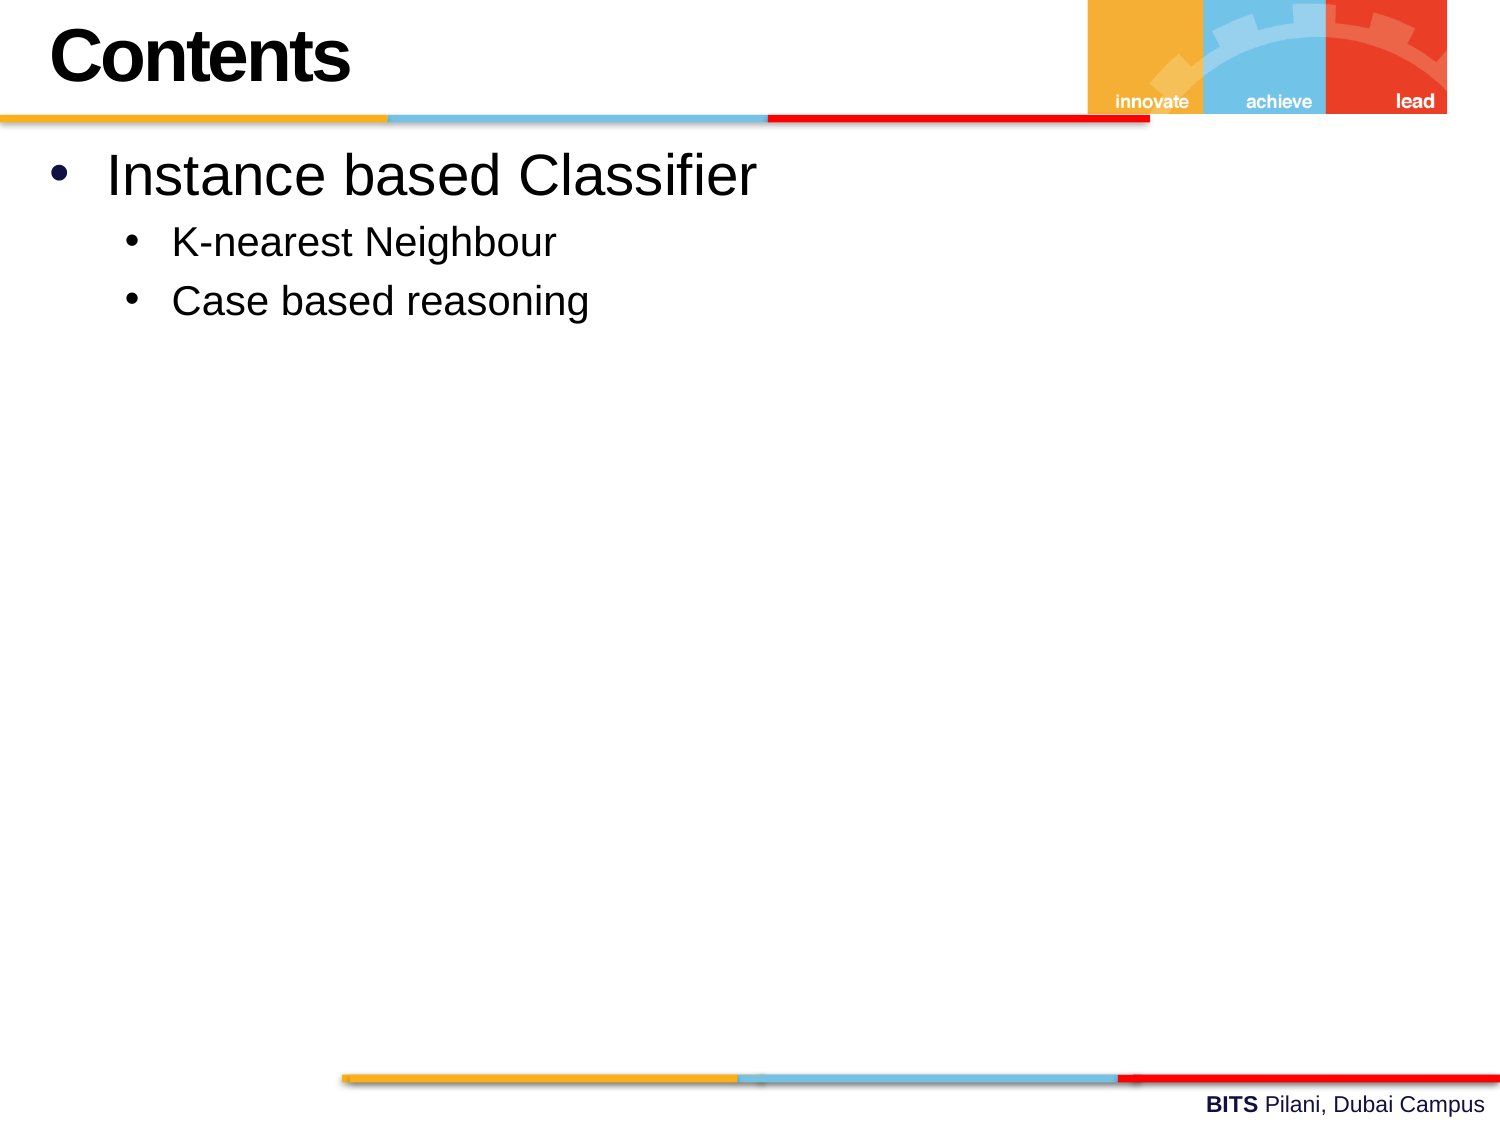

Contents
Instance based Classifier
K-nearest Neighbour
Case based reasoning